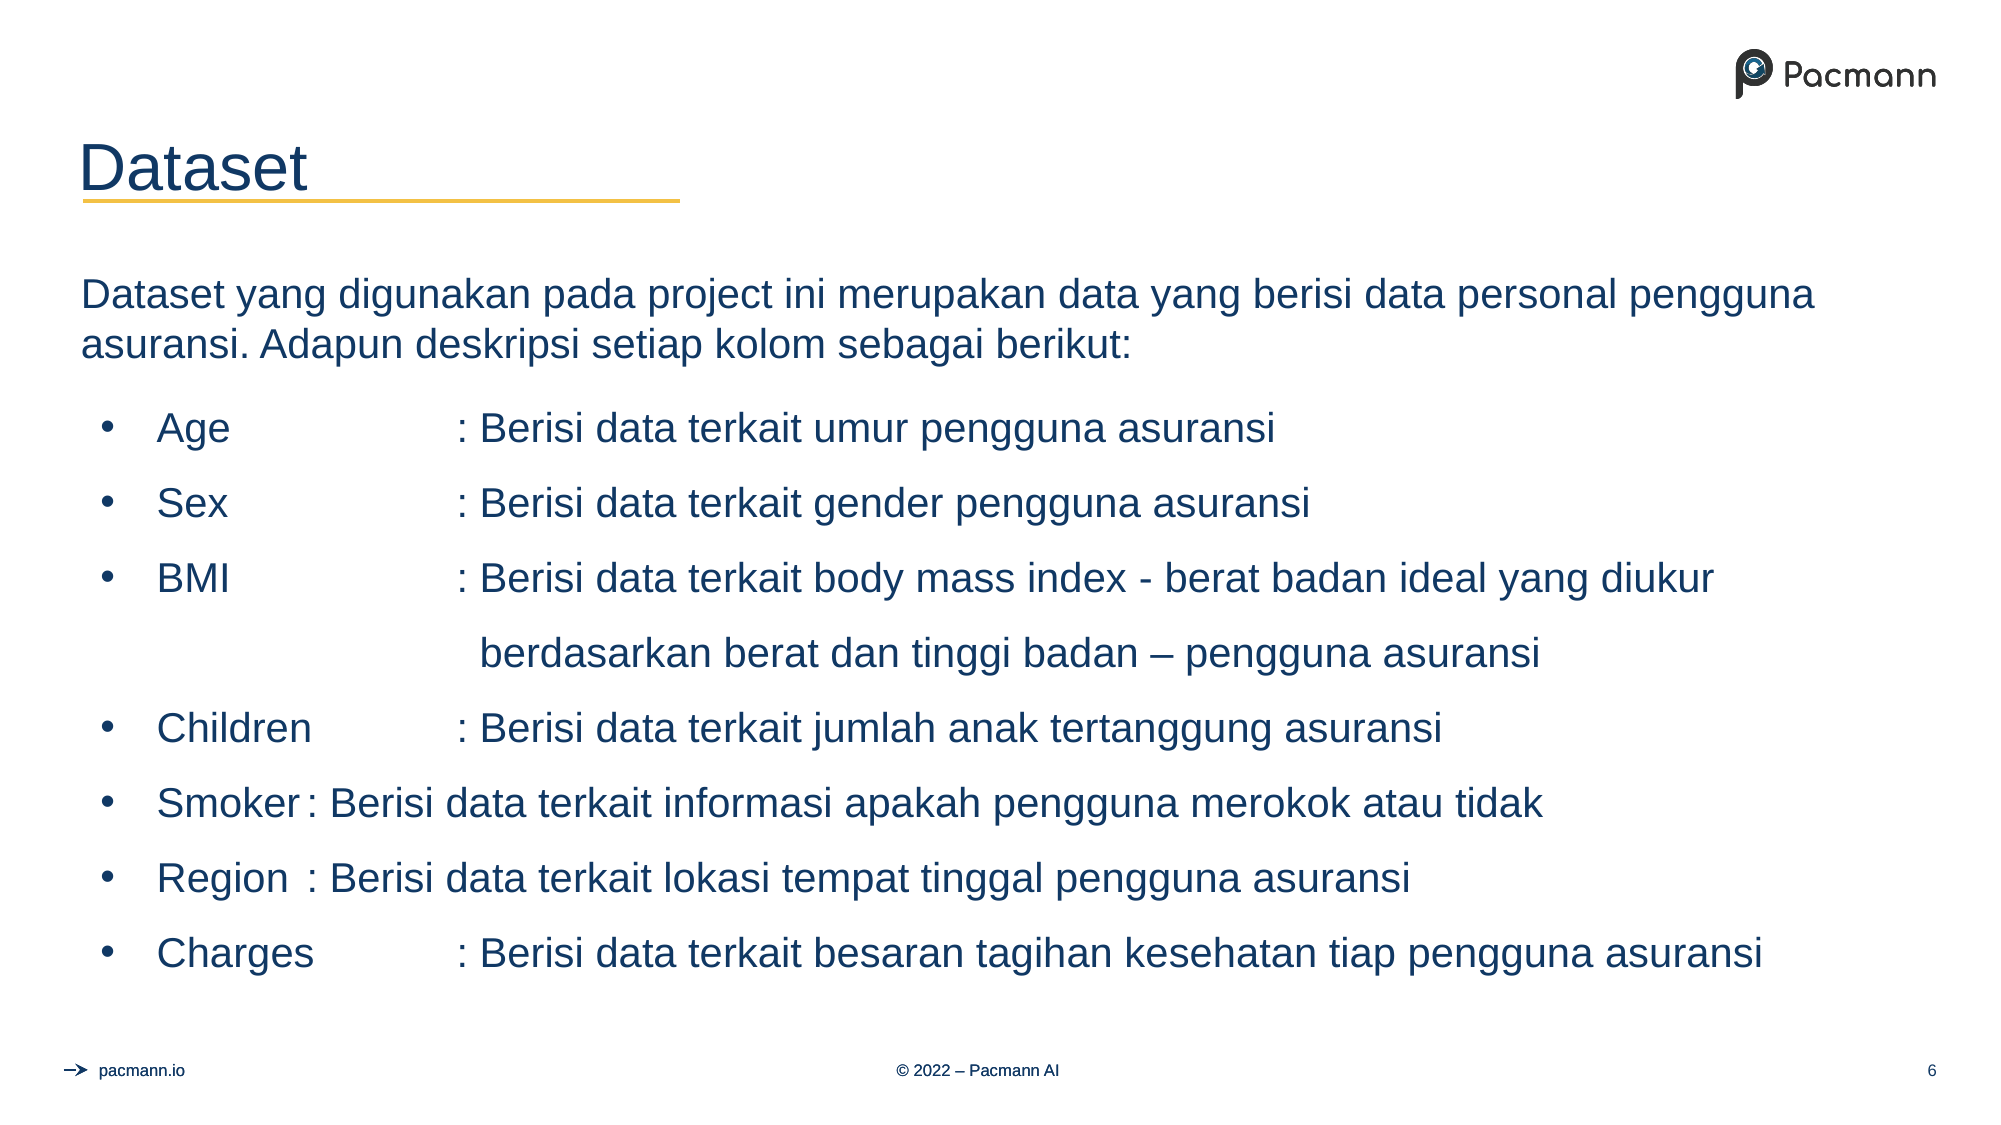

# Dataset
Dataset yang digunakan pada project ini merupakan data yang berisi data personal pengguna asuransi. Adapun deskripsi setiap kolom sebagai berikut:
Age		: Berisi data terkait umur pengguna asuransi
Sex		: Berisi data terkait gender pengguna asuransi
BMI		: Berisi data terkait body mass index - berat badan ideal yang diukur 			  berdasarkan berat dan tinggi badan – pengguna asuransi
Children	: Berisi data terkait jumlah anak tertanggung asuransi
Smoker	: Berisi data terkait informasi apakah pengguna merokok atau tidak
Region	: Berisi data terkait lokasi tempat tinggal pengguna asuransi
Charges	: Berisi data terkait besaran tagihan kesehatan tiap pengguna asuransi